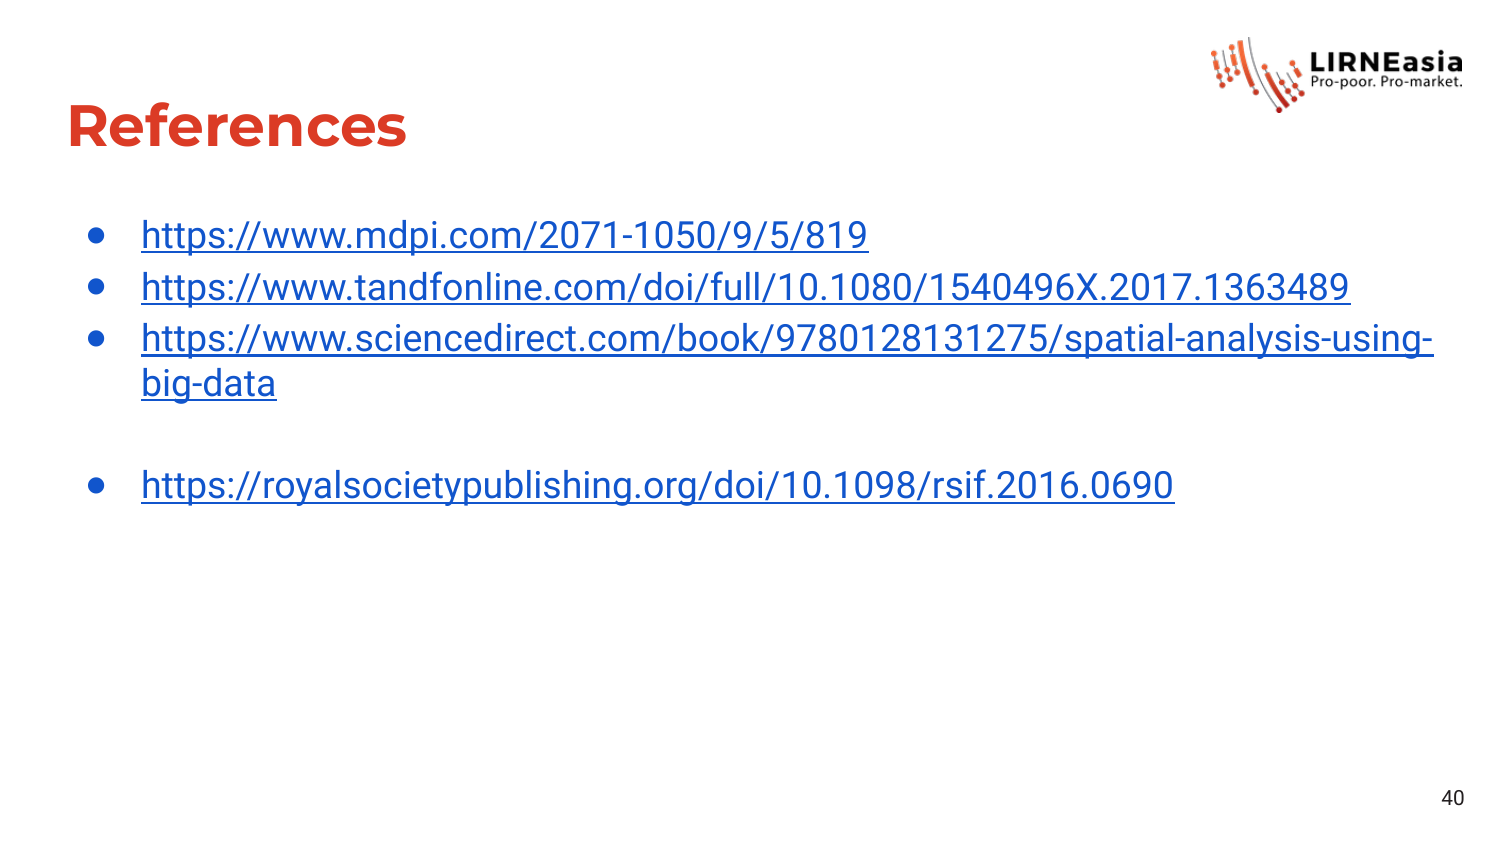

# References
https://www.mdpi.com/2071-1050/9/5/819
https://www.tandfonline.com/doi/full/10.1080/1540496X.2017.1363489
https://www.sciencedirect.com/book/9780128131275/spatial-analysis-using-big-data
https://royalsocietypublishing.org/doi/10.1098/rsif.2016.0690
40